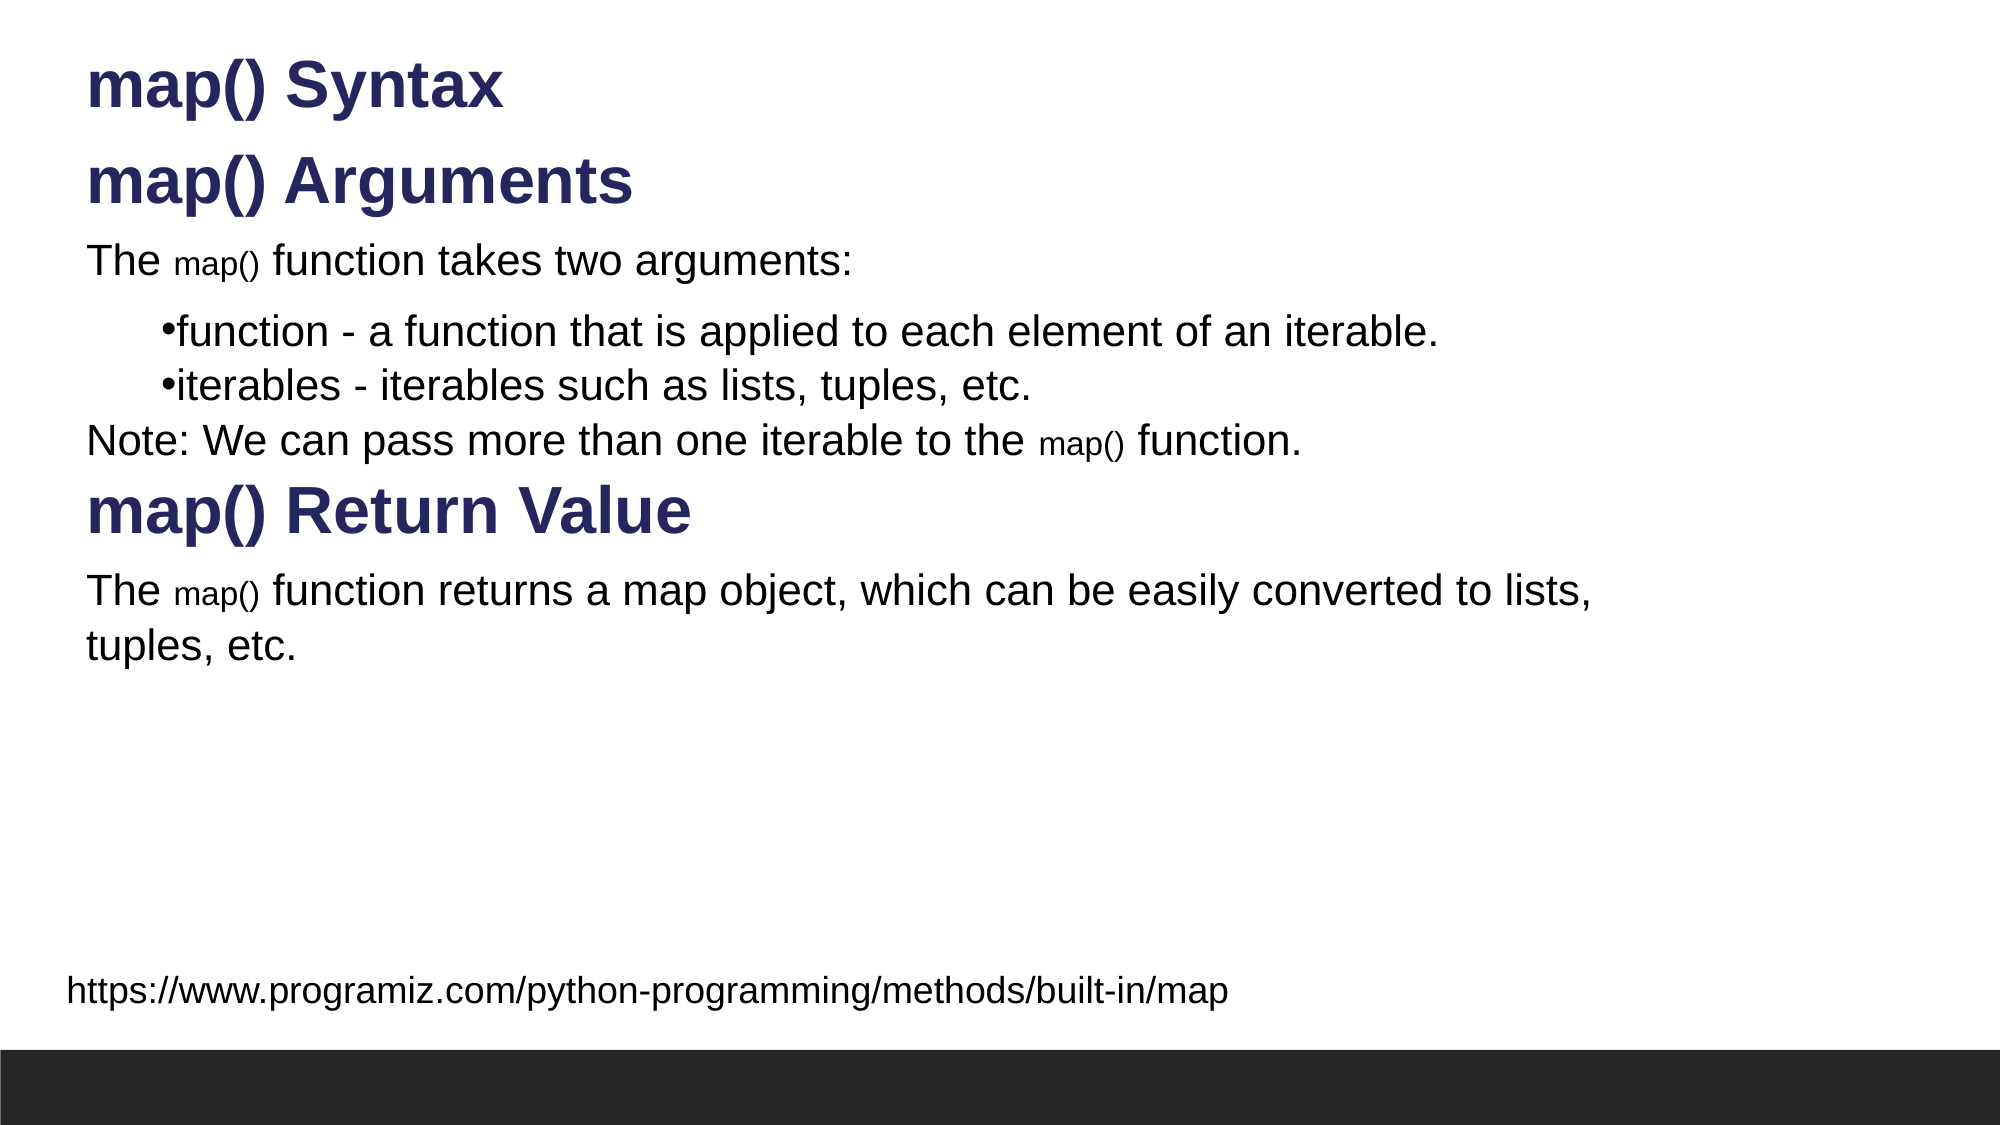

map() Syntax
map() Arguments
The map() function takes two arguments:
function - a function that is applied to each element of an iterable.
iterables - iterables such as lists, tuples, etc.
Note: We can pass more than one iterable to the map() function.
map() Return Value
The map() function returns a map object, which can be easily converted to lists, tuples, etc.
https://www.programiz.com/python-programming/methods/built-in/map